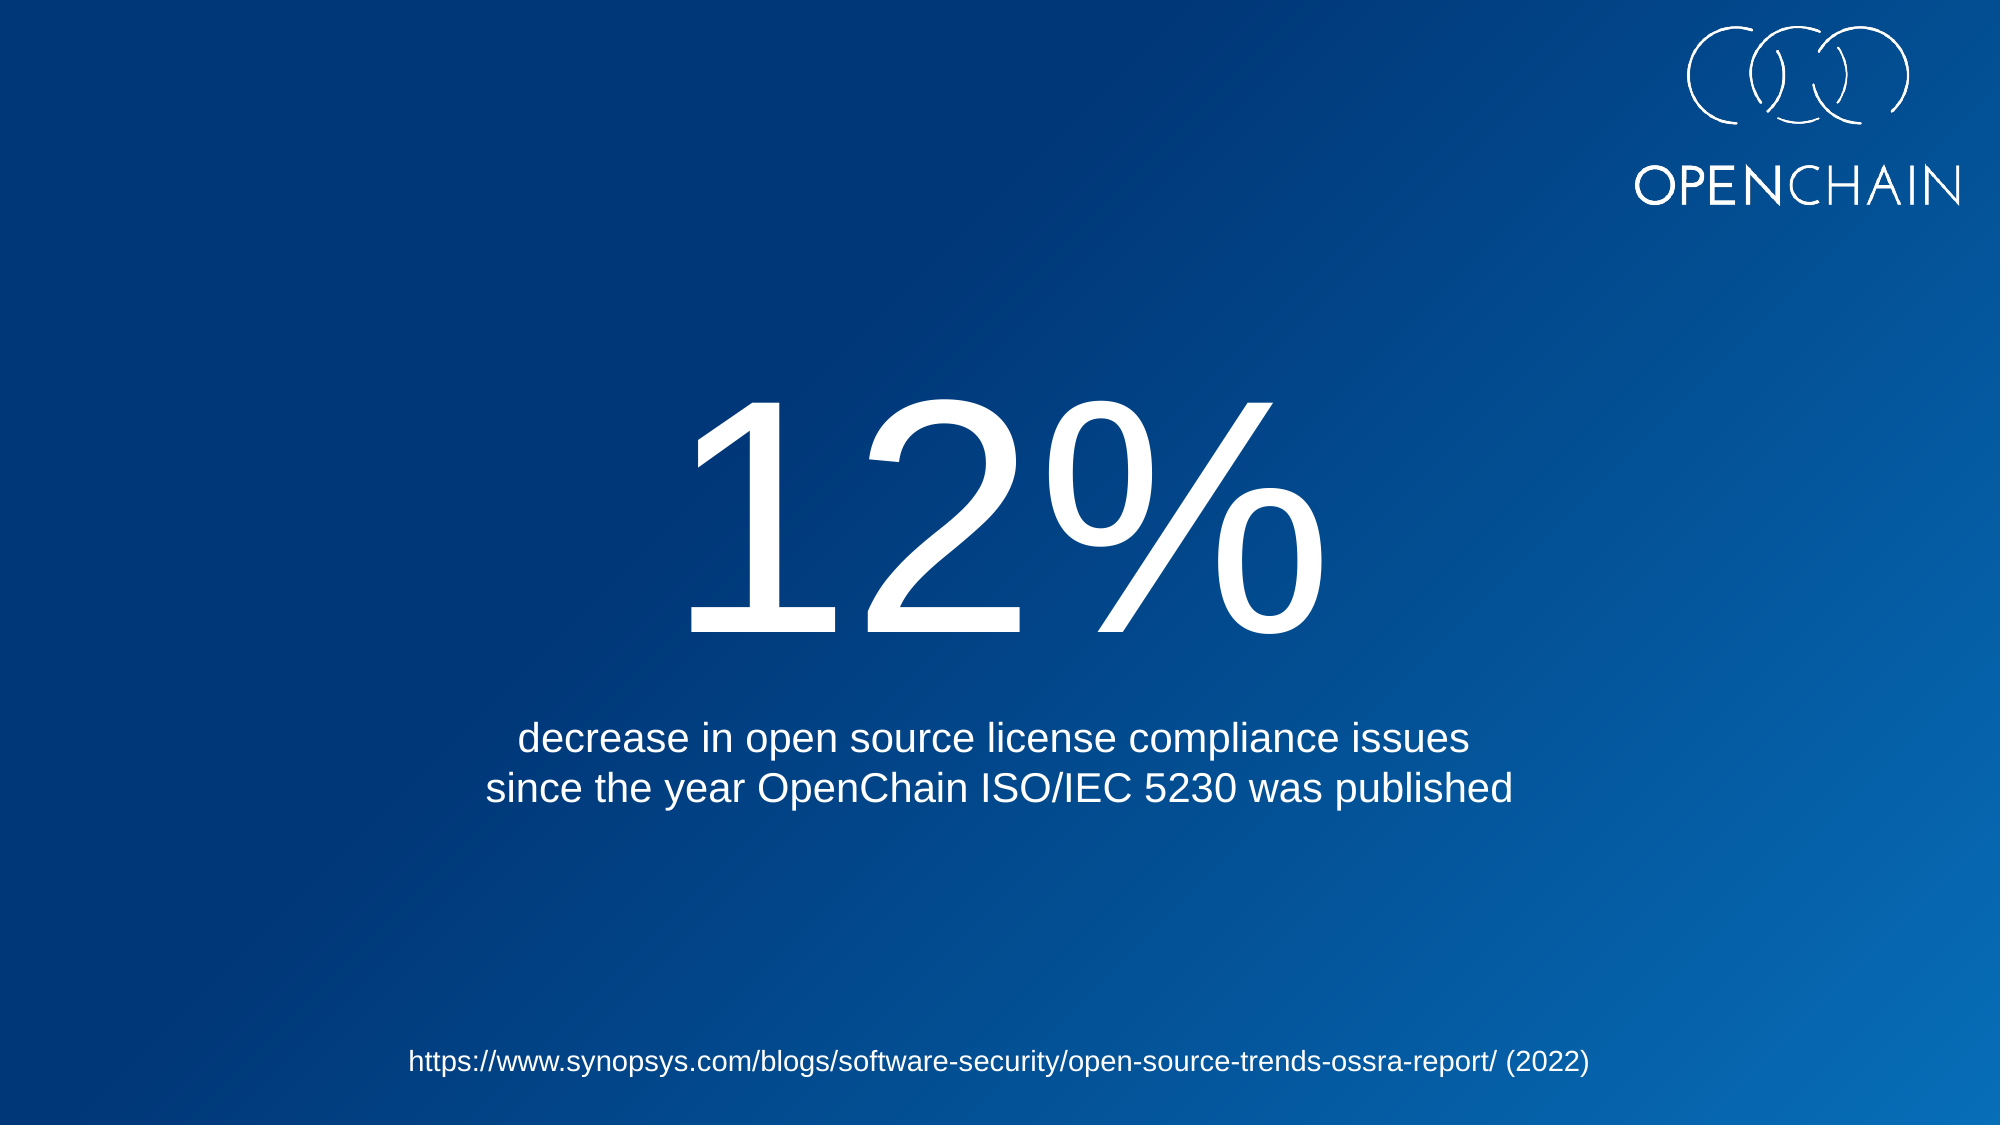

# 12%
decrease in open source license compliance issues
since the year OpenChain ISO/IEC 5230 was published
https://www.synopsys.com/blogs/software-security/open-source-trends-ossra-report/ (2022)